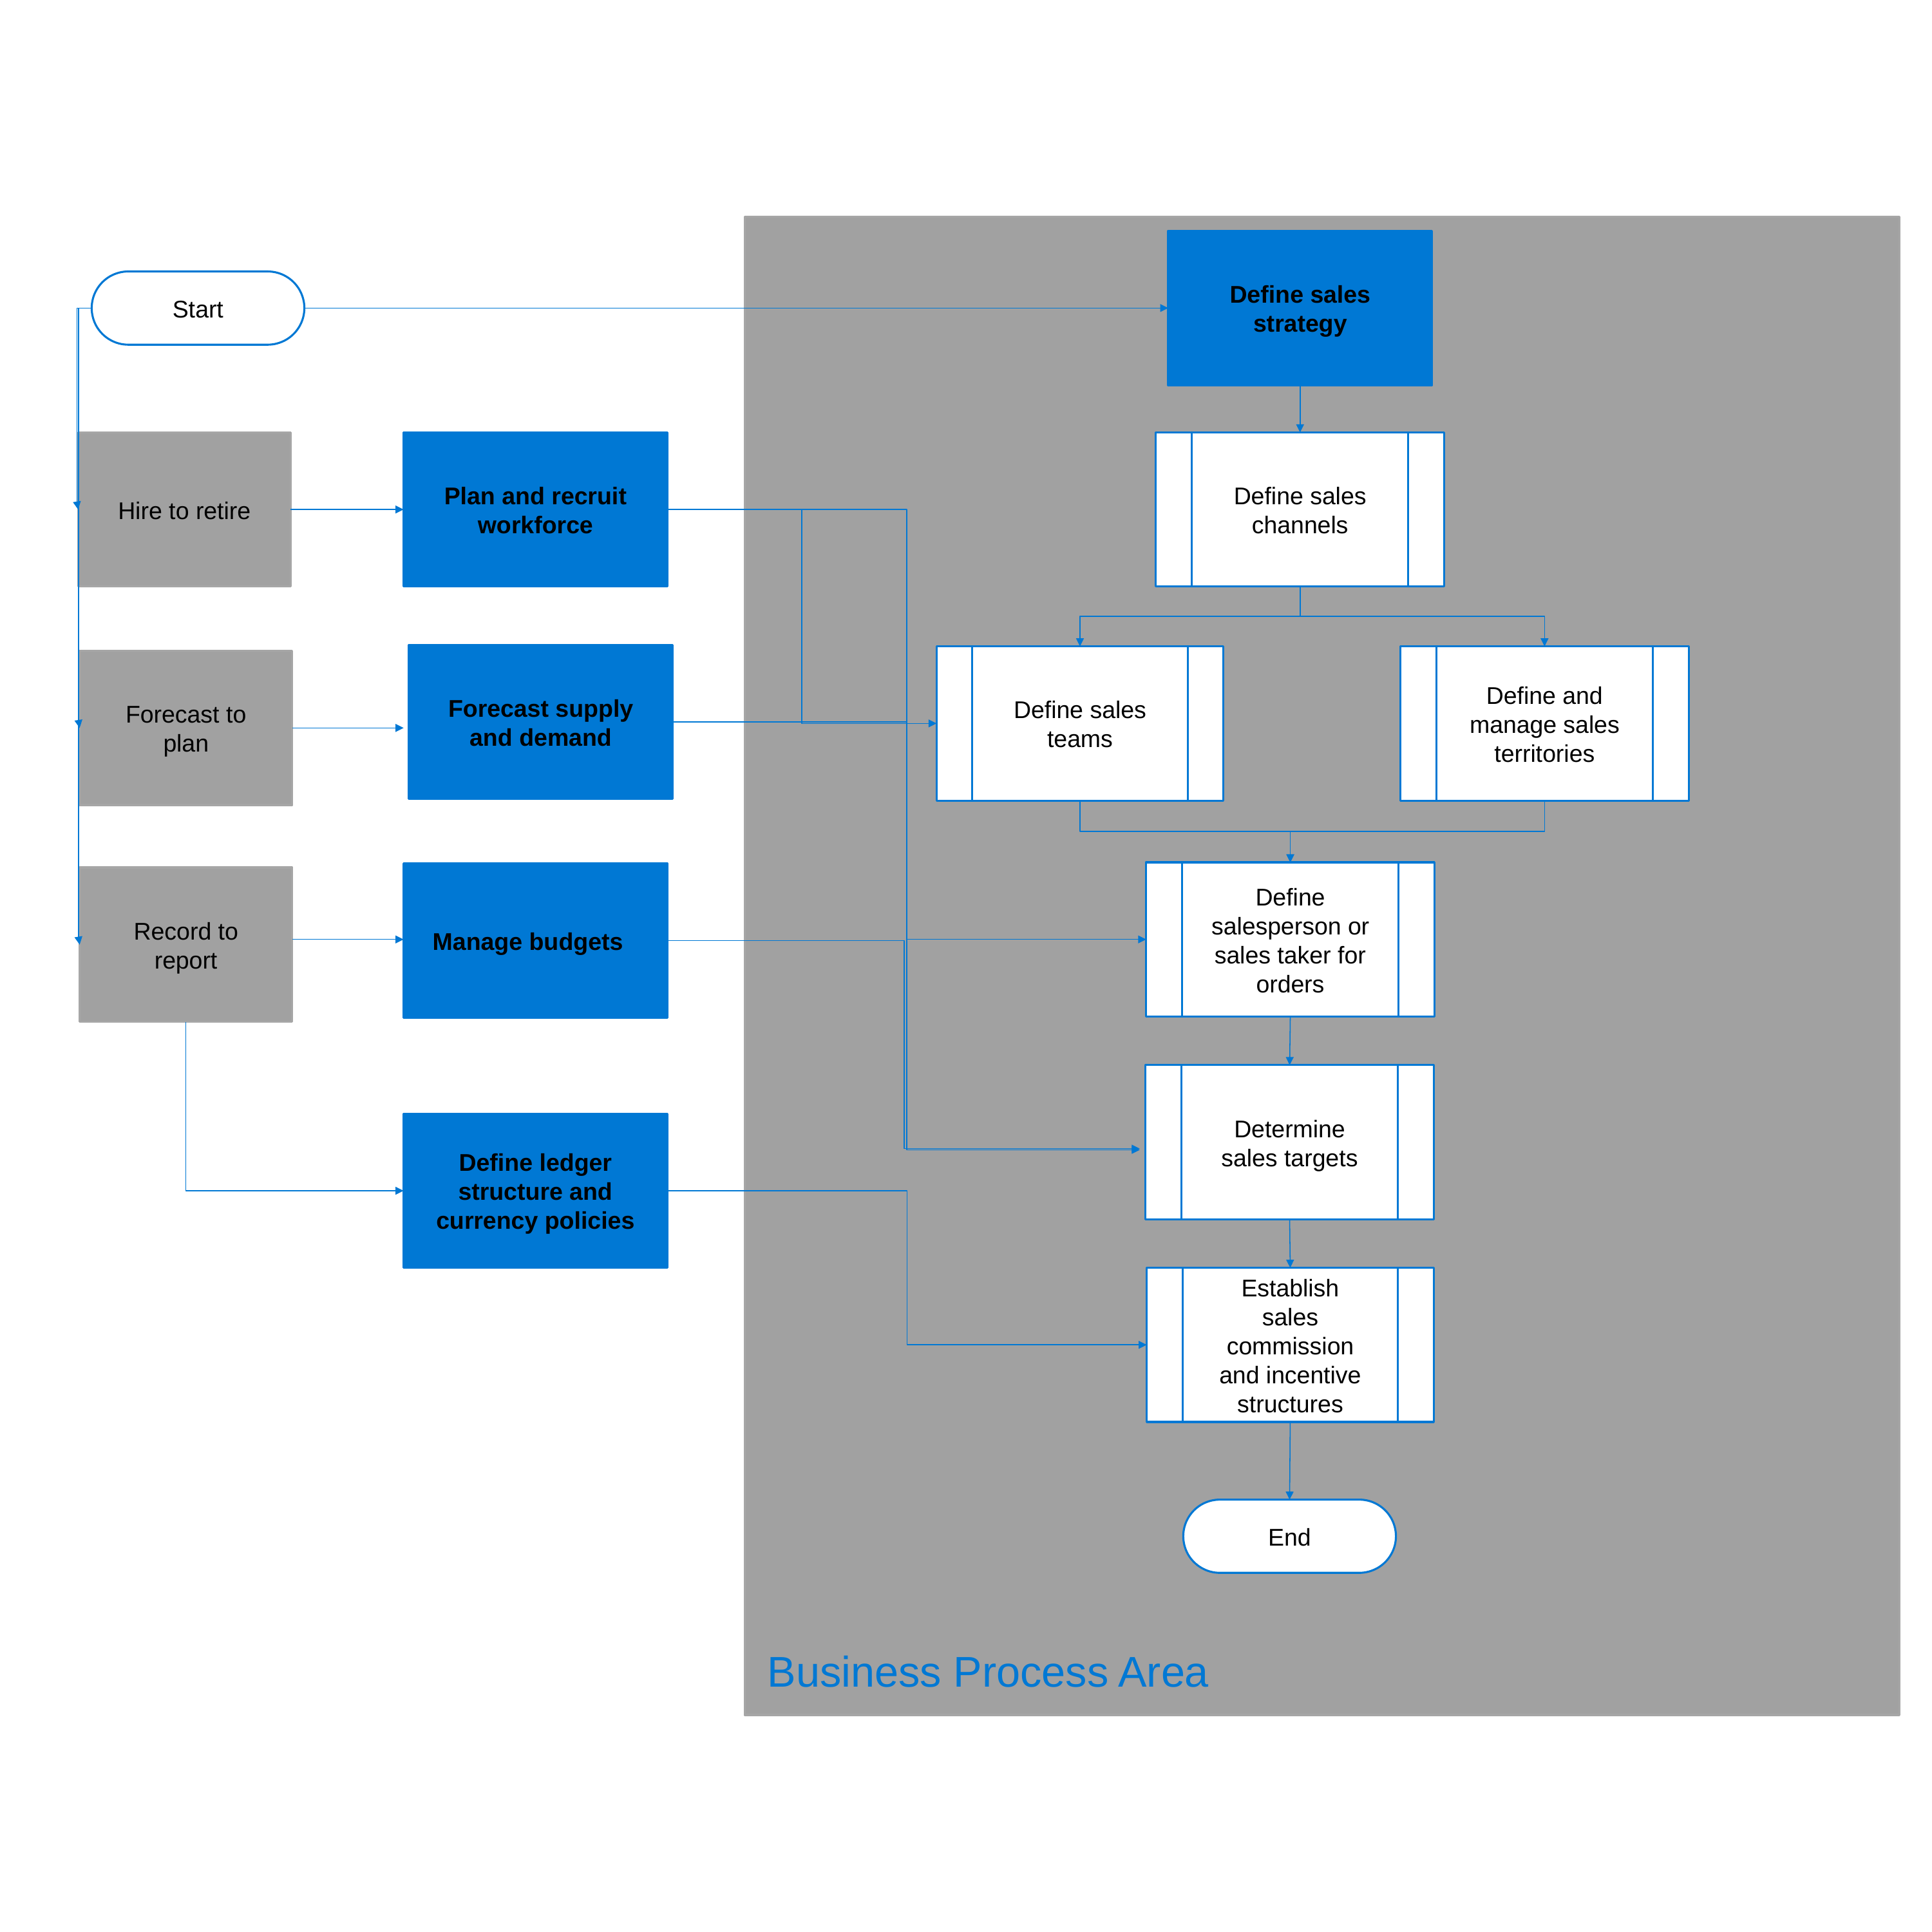

Define sales strategy
Start
Hire to retire
Plan and recruit workforce
Define sales channels
Forecast supply and demand
Define sales teams
Define and manage sales territories
Forecast to plan
Define salesperson or sales taker for orders
Manage budgets
Record to report
Determine sales targets
Define ledger structure and currency policies
Establish sales commission and incentive structures
End
Business Process Area